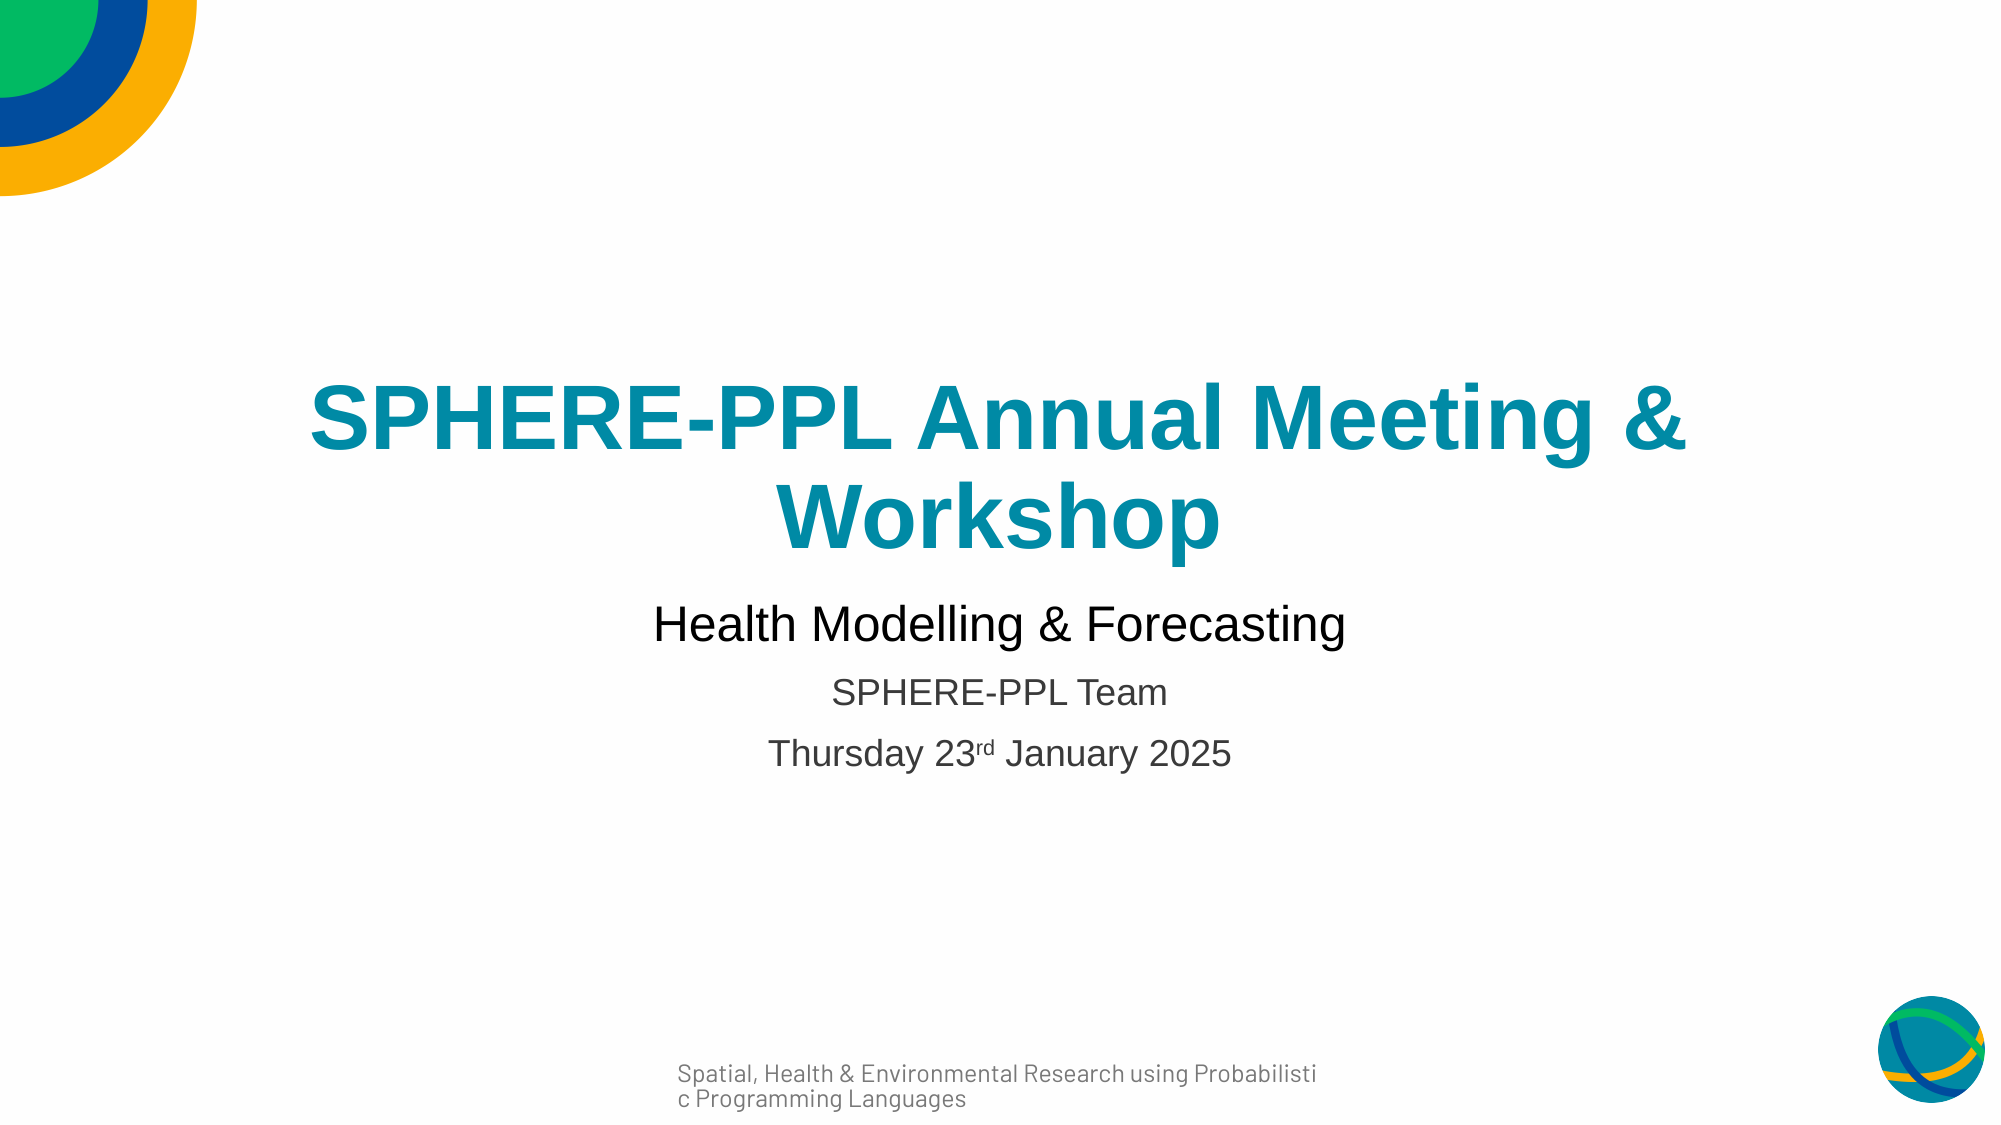

# SPHERE-PPL Annual Meeting & Workshop
Health Modelling & Forecasting
SPHERE-PPL Team
Thursday 23rd January 2025
Spatial, Health & Environmental Research using Probabilistic Programming Languages